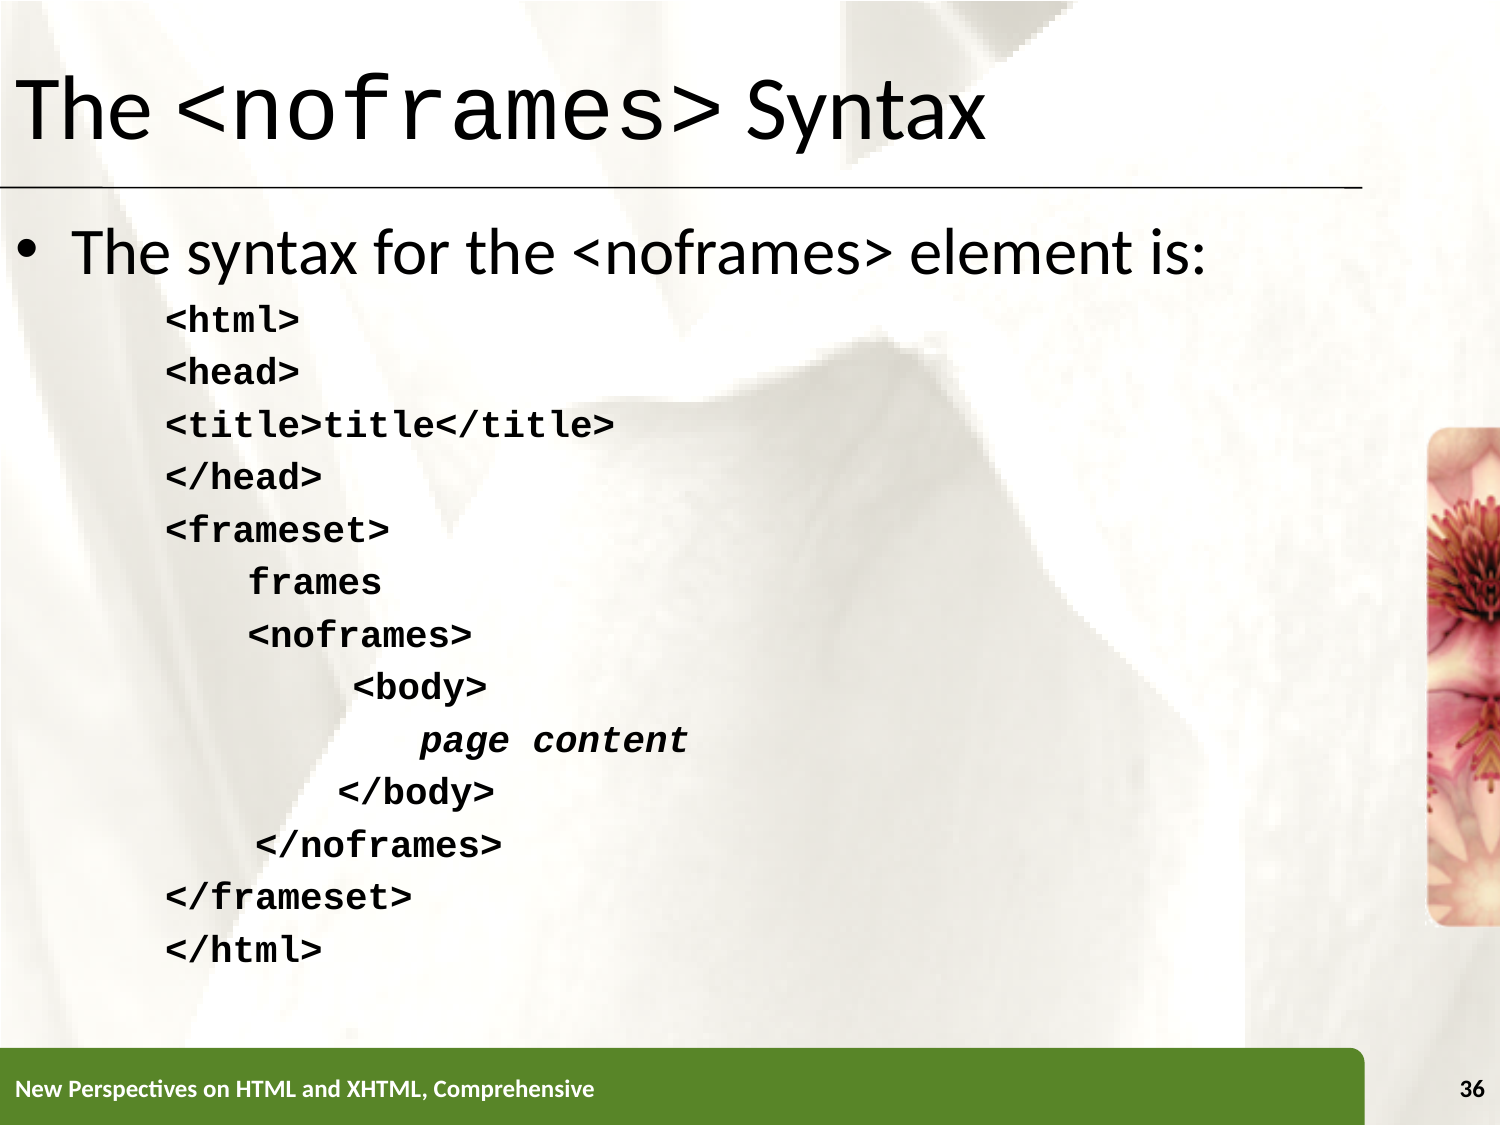

# The <noframes> Syntax
The syntax for the <noframes> element is:
<html>
<head>
<title>title</title>
</head>
<frameset>
	  frames
	  <noframes>
    	<body>
		   page content
	      </body>
    </noframes>
</frameset>
</html>
New Perspectives on HTML and XHTML, Comprehensive
36